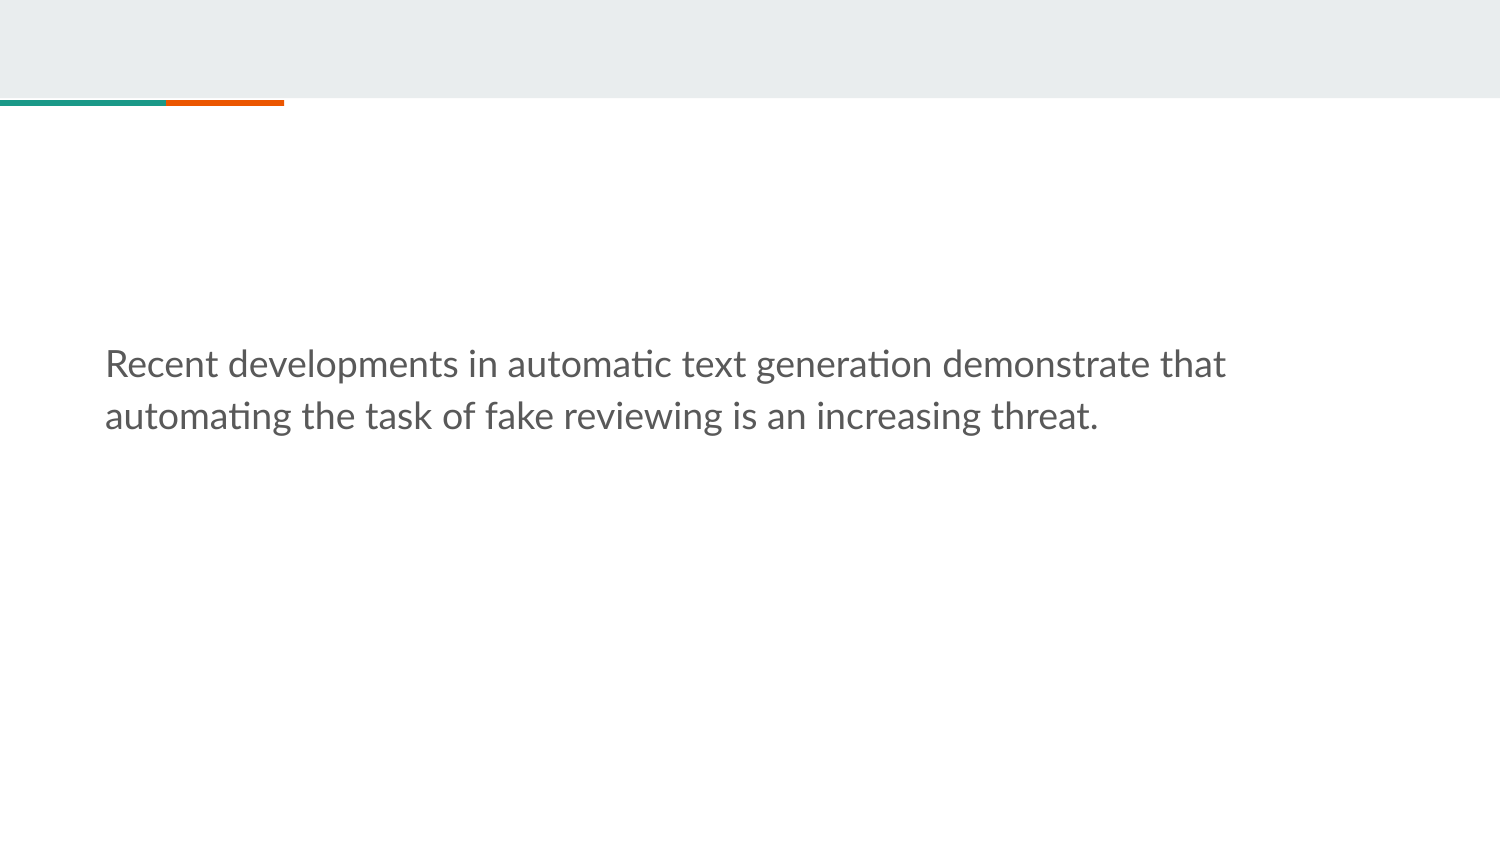

#

Recent developments in automatic text generation demonstrate that automating the task of fake reviewing is an increasing threat.